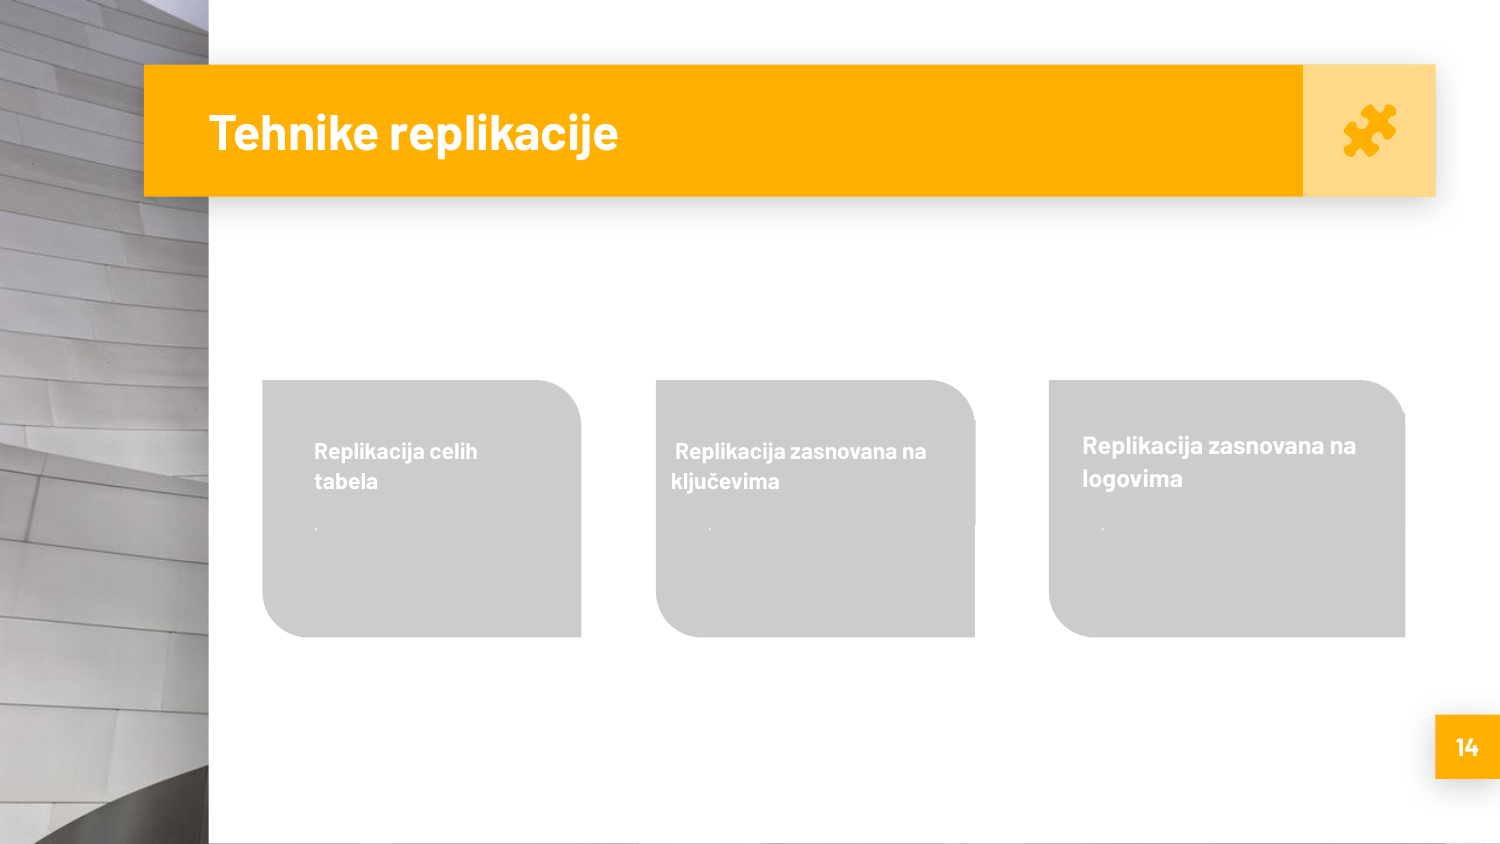

Tehnike replikacije

Replikacija celih tabela
.

 Replikacija zasnovana na ključevima
.

Replikacija zasnovana na logovima
.
14